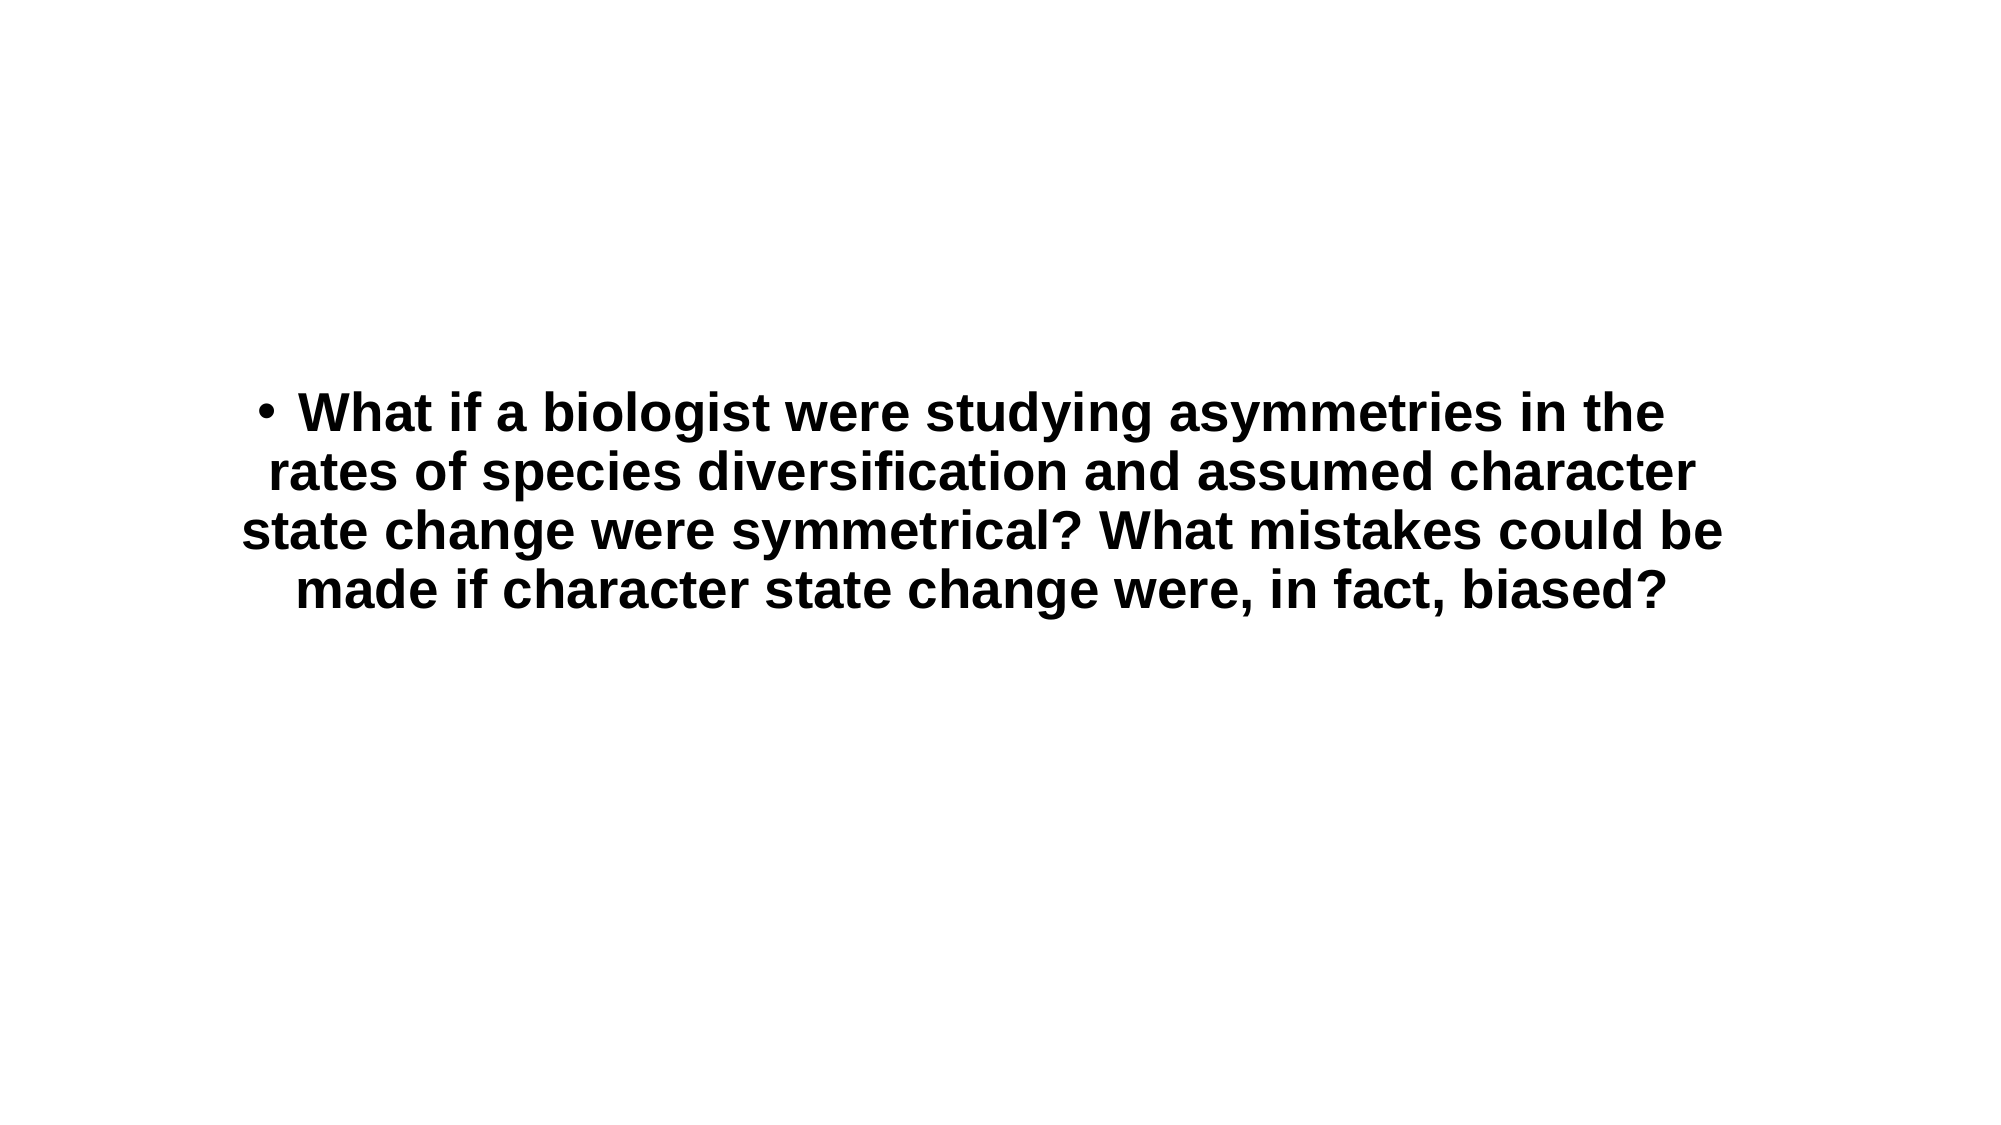

#
What if a biologist were studying asymmetries in the rates of species diversification and assumed character state change were symmetrical? What mistakes could be made if character state change were, in fact, biased?